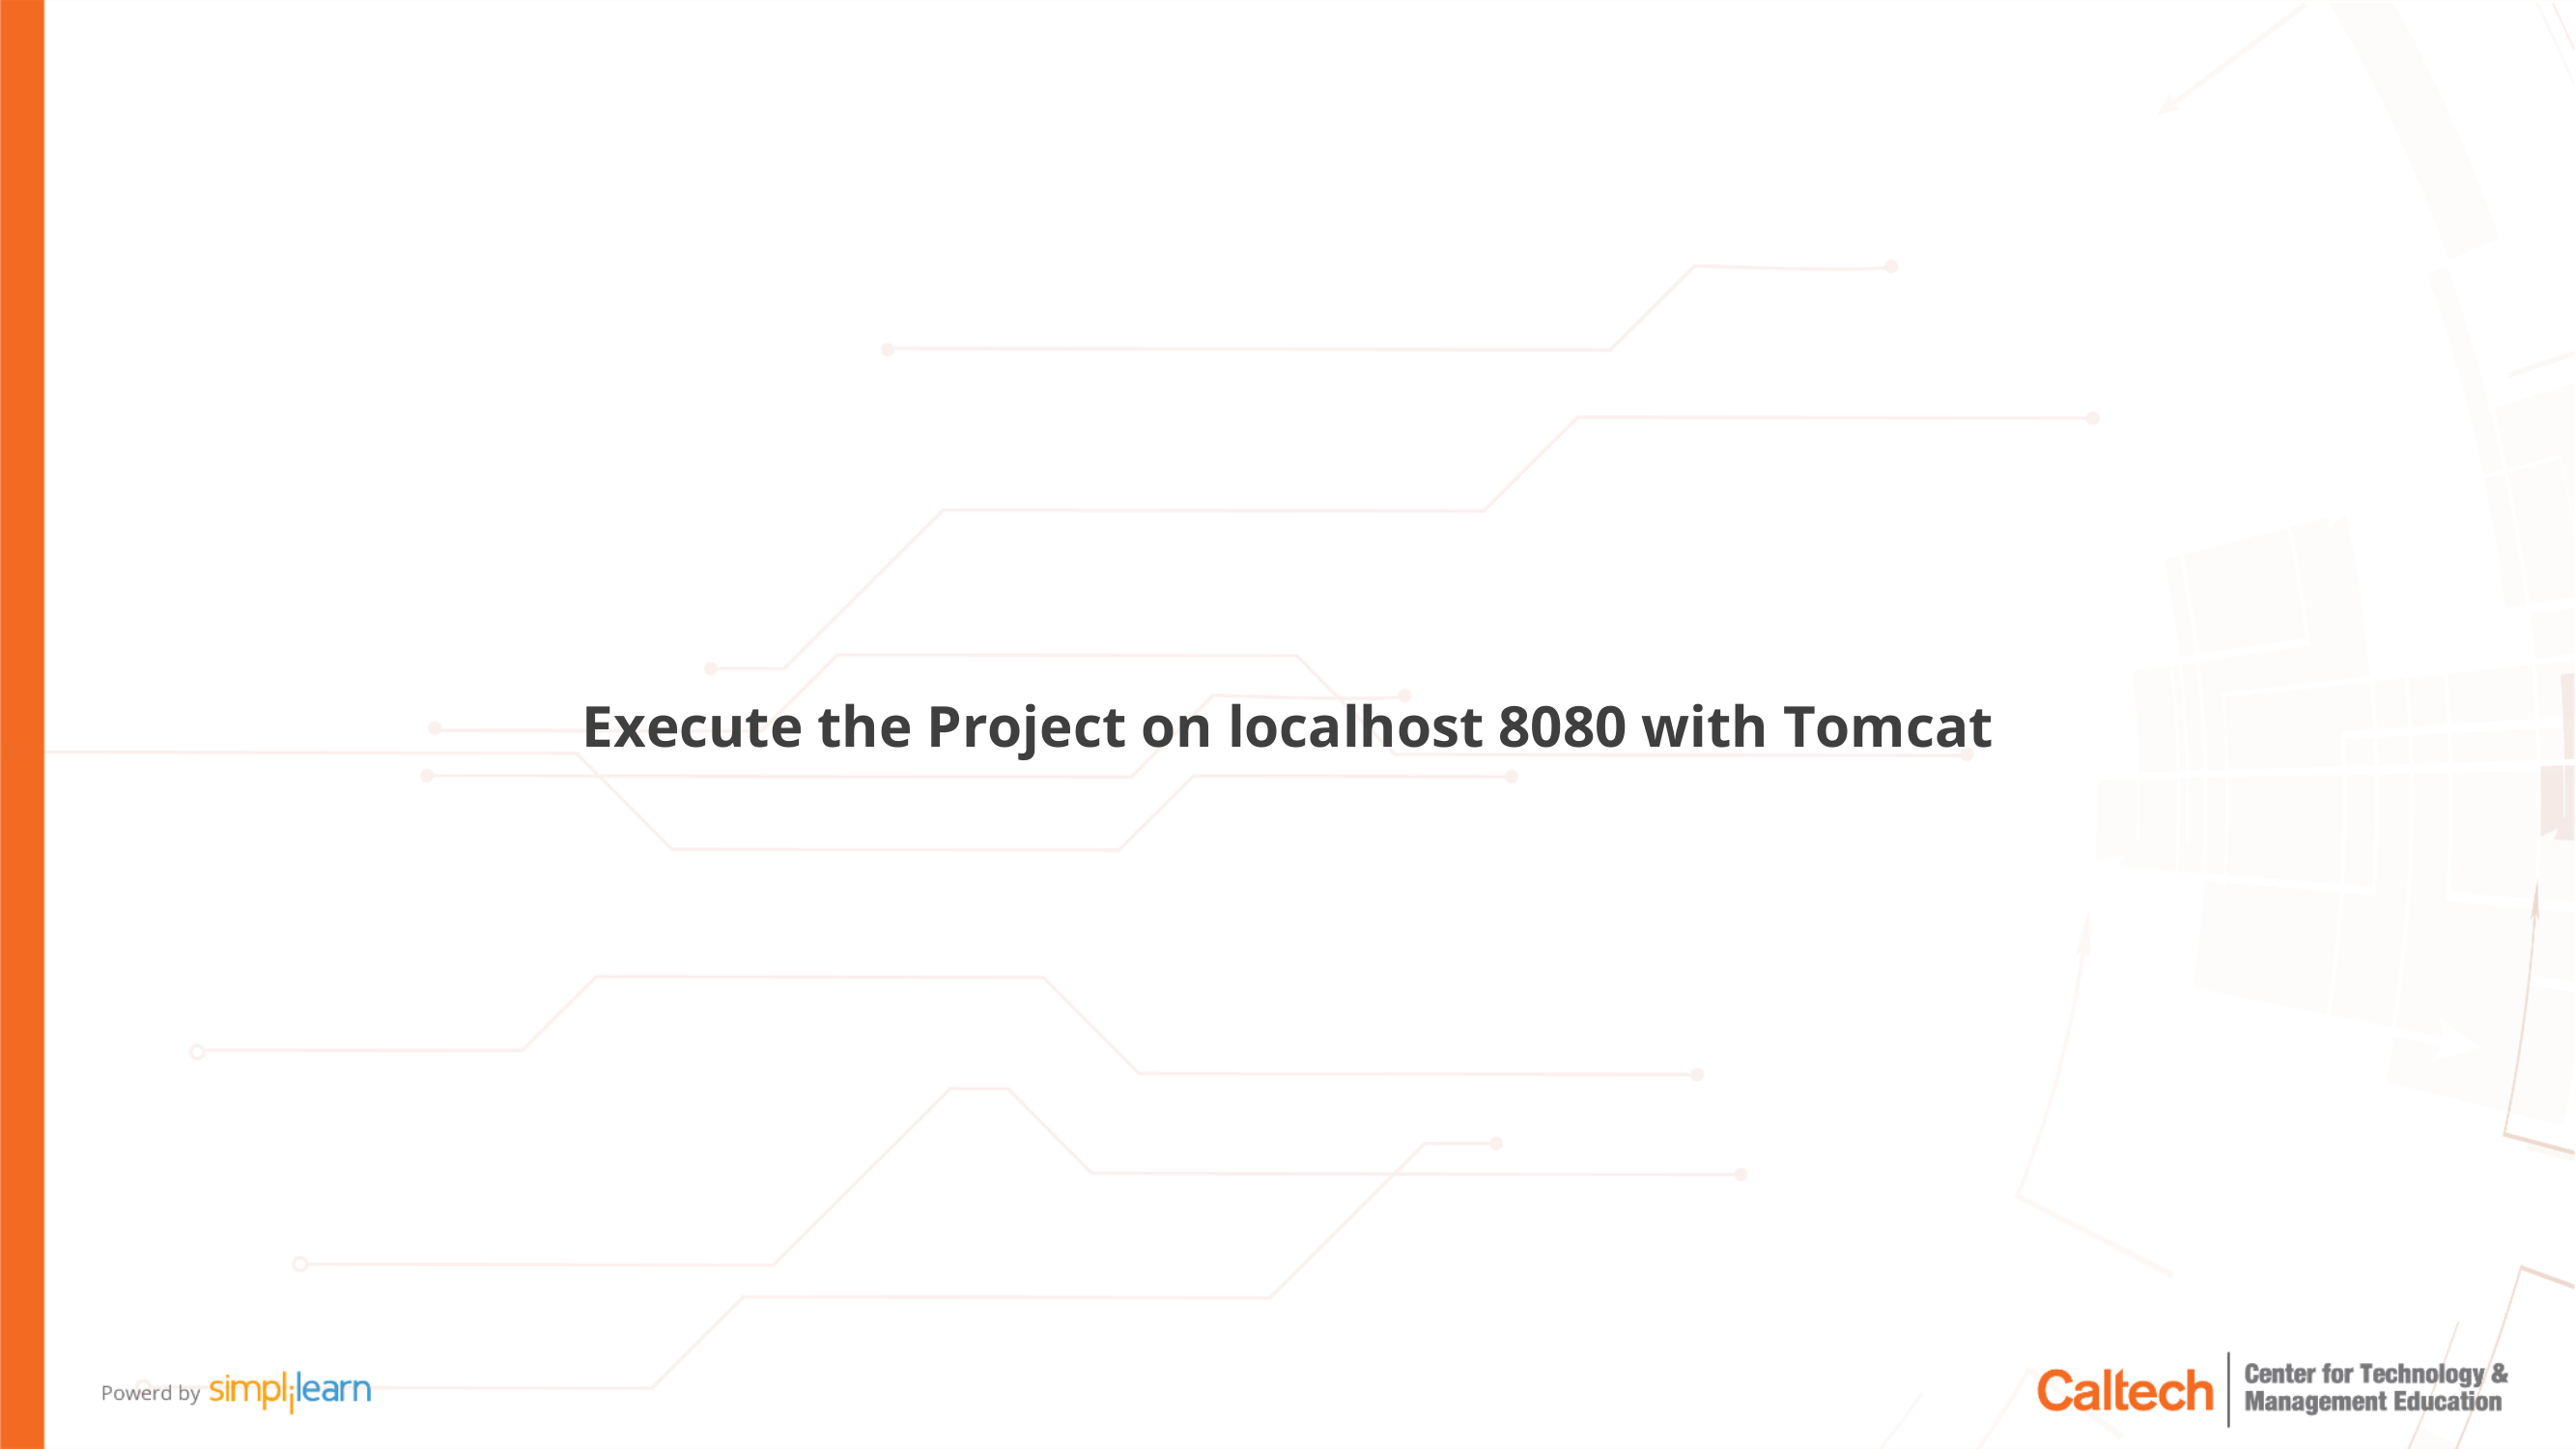

Execute the Project on localhost 8080 with Tomcat